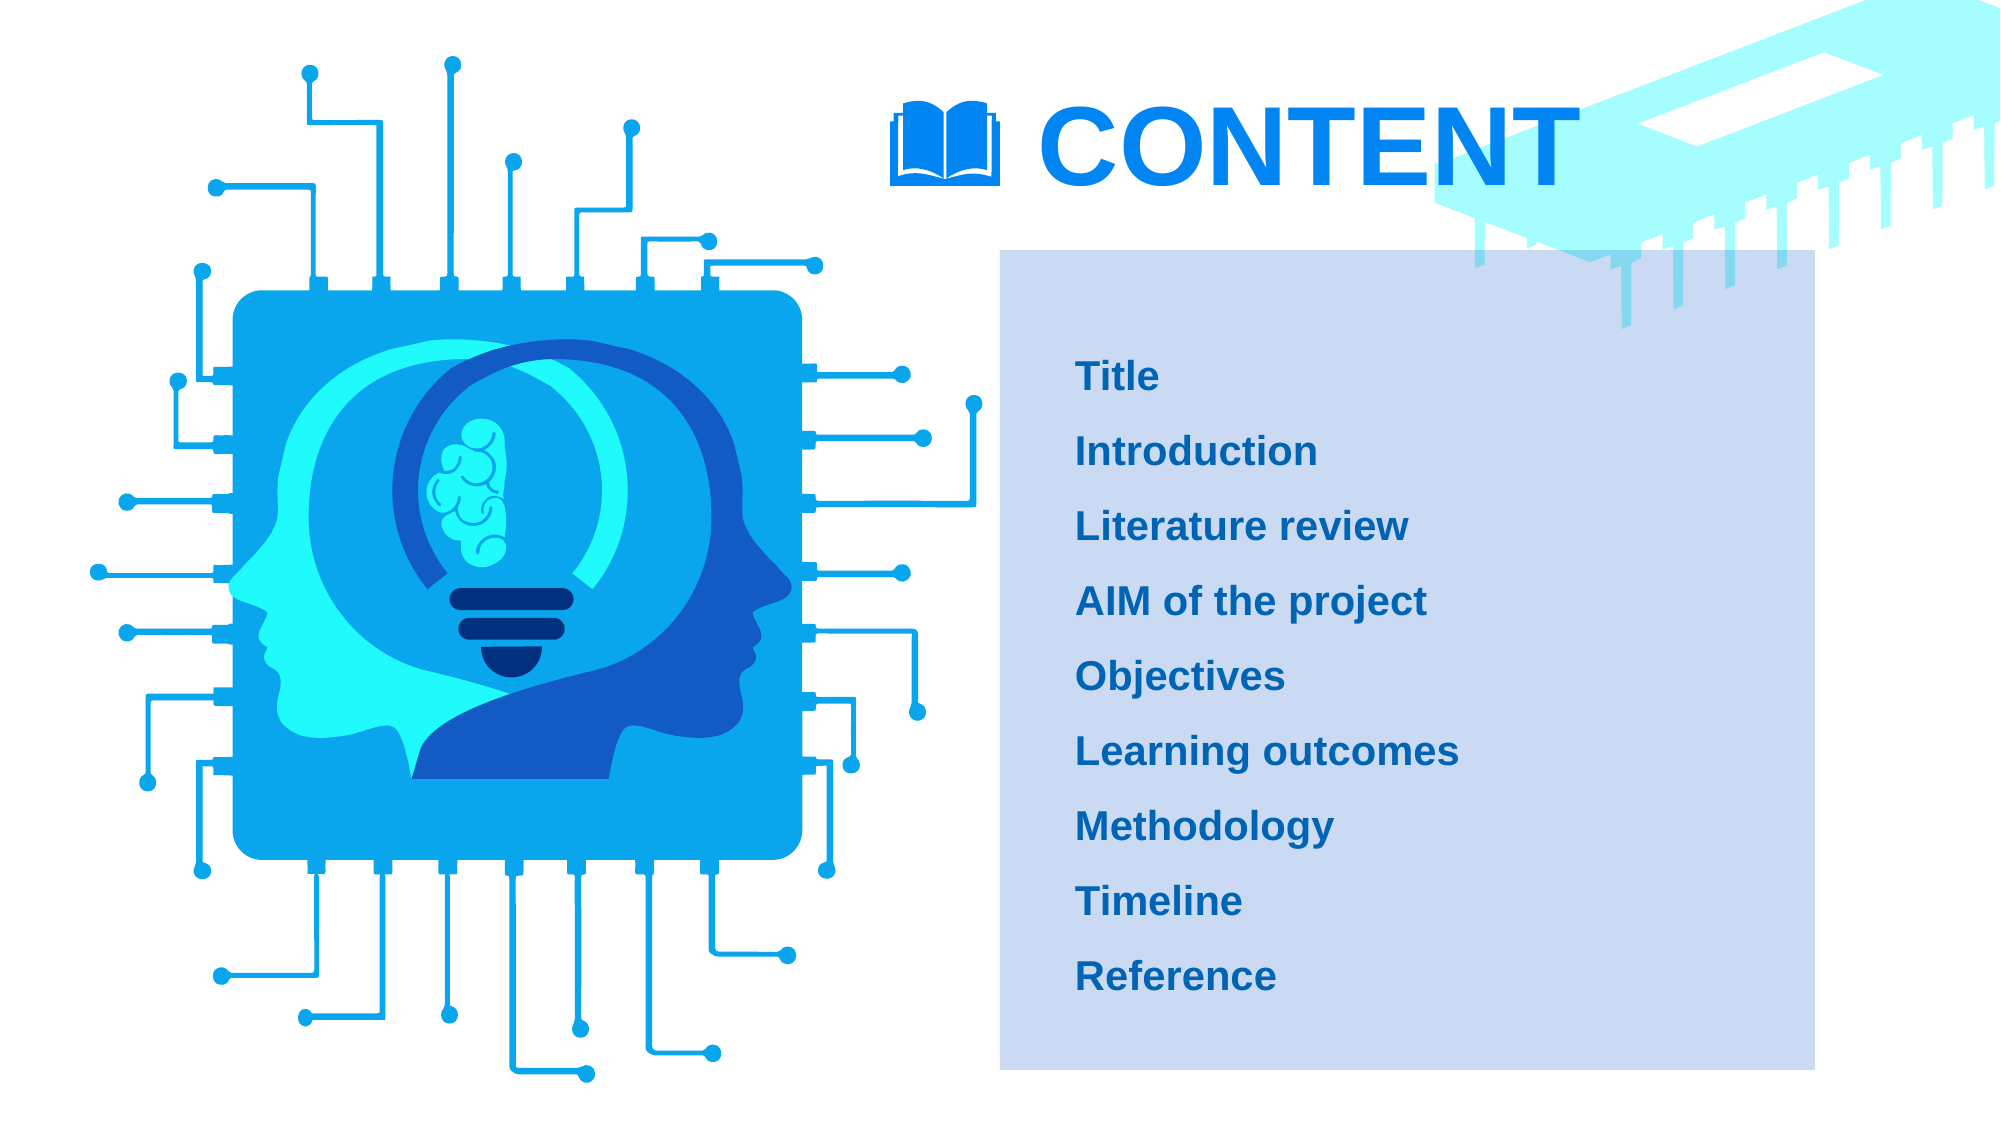

CONTENT

Title
Introduction
Literature review
AIM of the project
Objectives
Learning outcomes
Methodology
Timeline
Reference